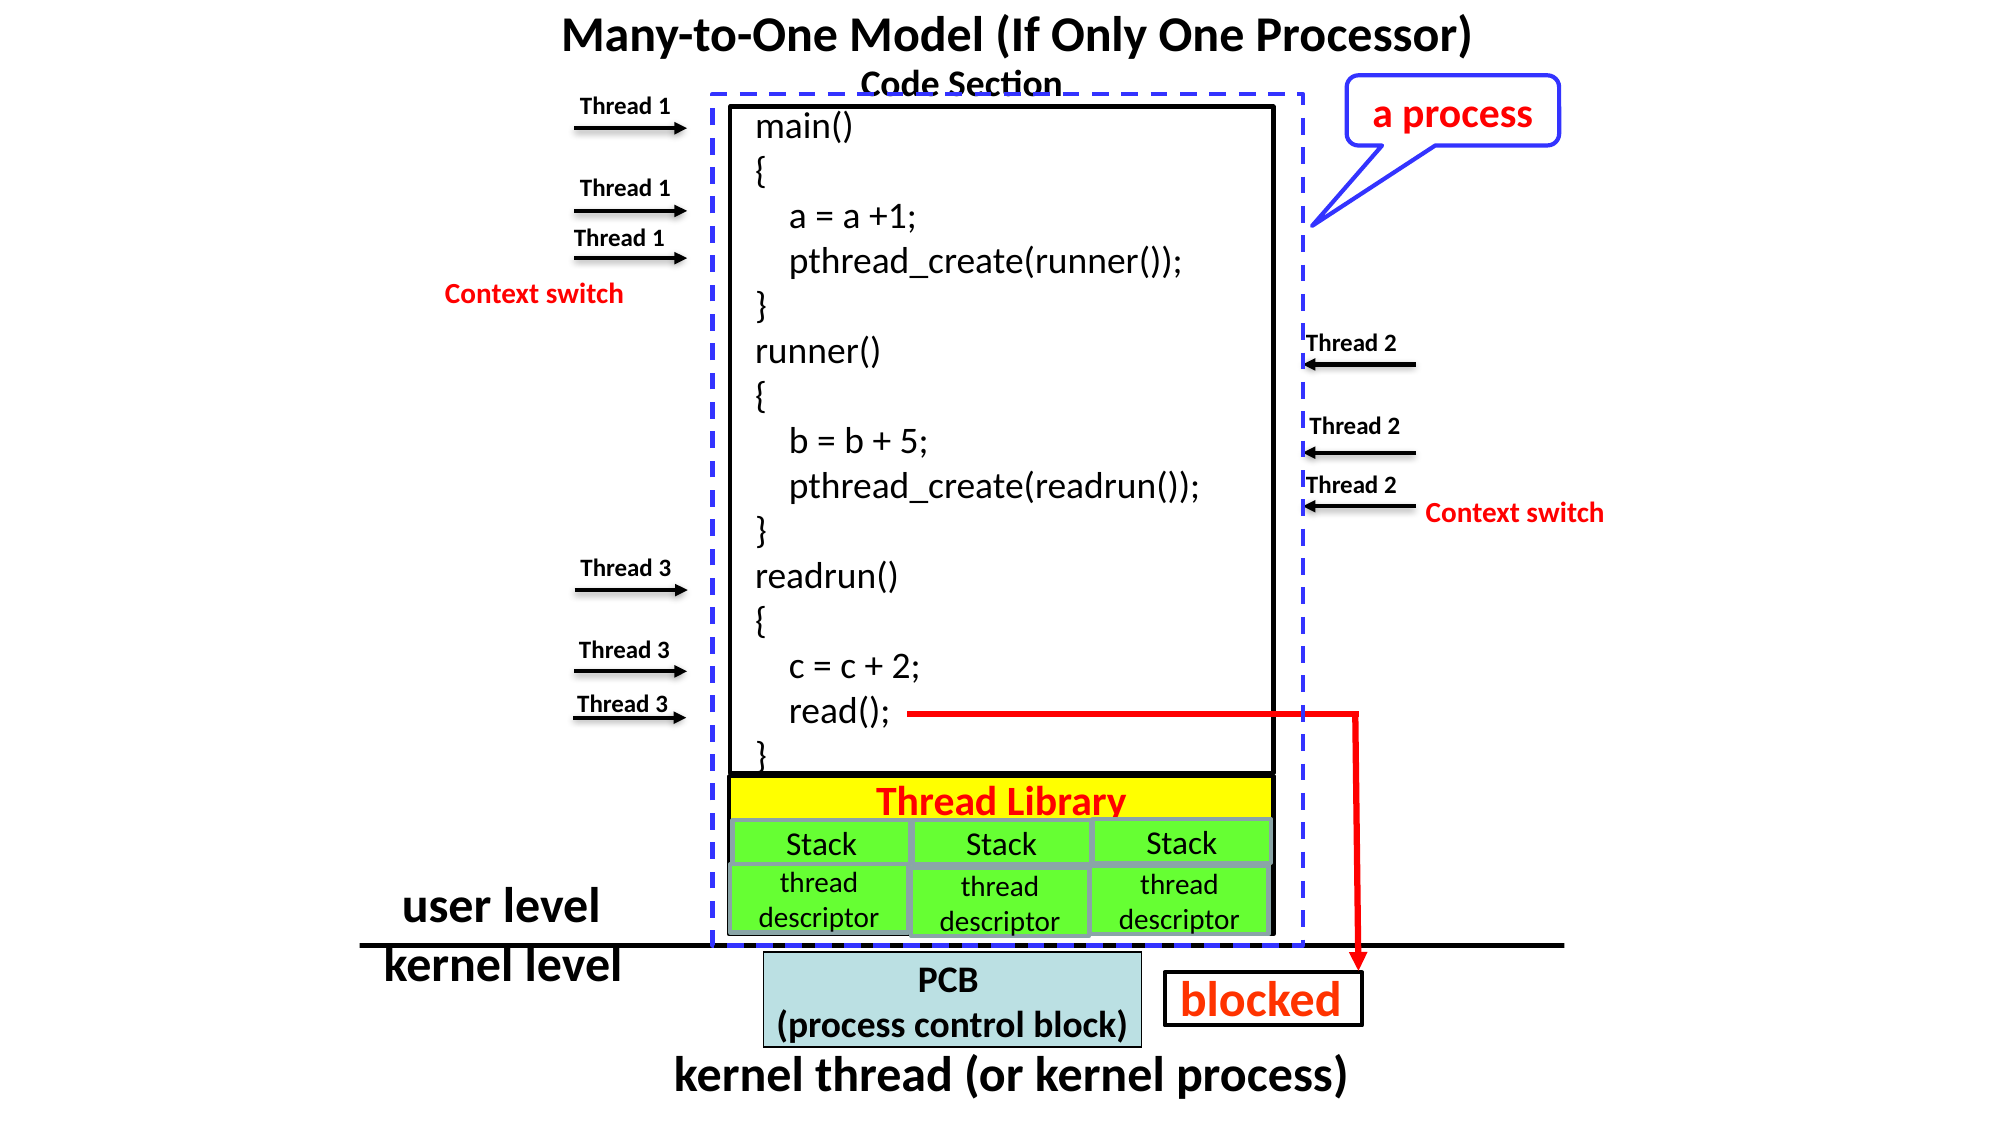

# Many-to-One Model (If Only One Processor)
Code Section
a process
Thread 1

main()
{
    a = a +1;
    pthread_create(runner());
}
runner()
{
    b = b + 5;
    pthread_create(readrun());
}
readrun()
{
    c = c + 2;
    read();
}

Thread 1
Thread 1
Context switch
Thread 2
Thread 2
Thread 2
Context switch
Thread 3
Thread 3
Thread 3
Thread Library

Stack
Stack
Stack
thread descriptor
user level
thread descriptor
thread descriptor
kernel level

PCB
(process control block)
blocked

kernel thread (or kernel process)